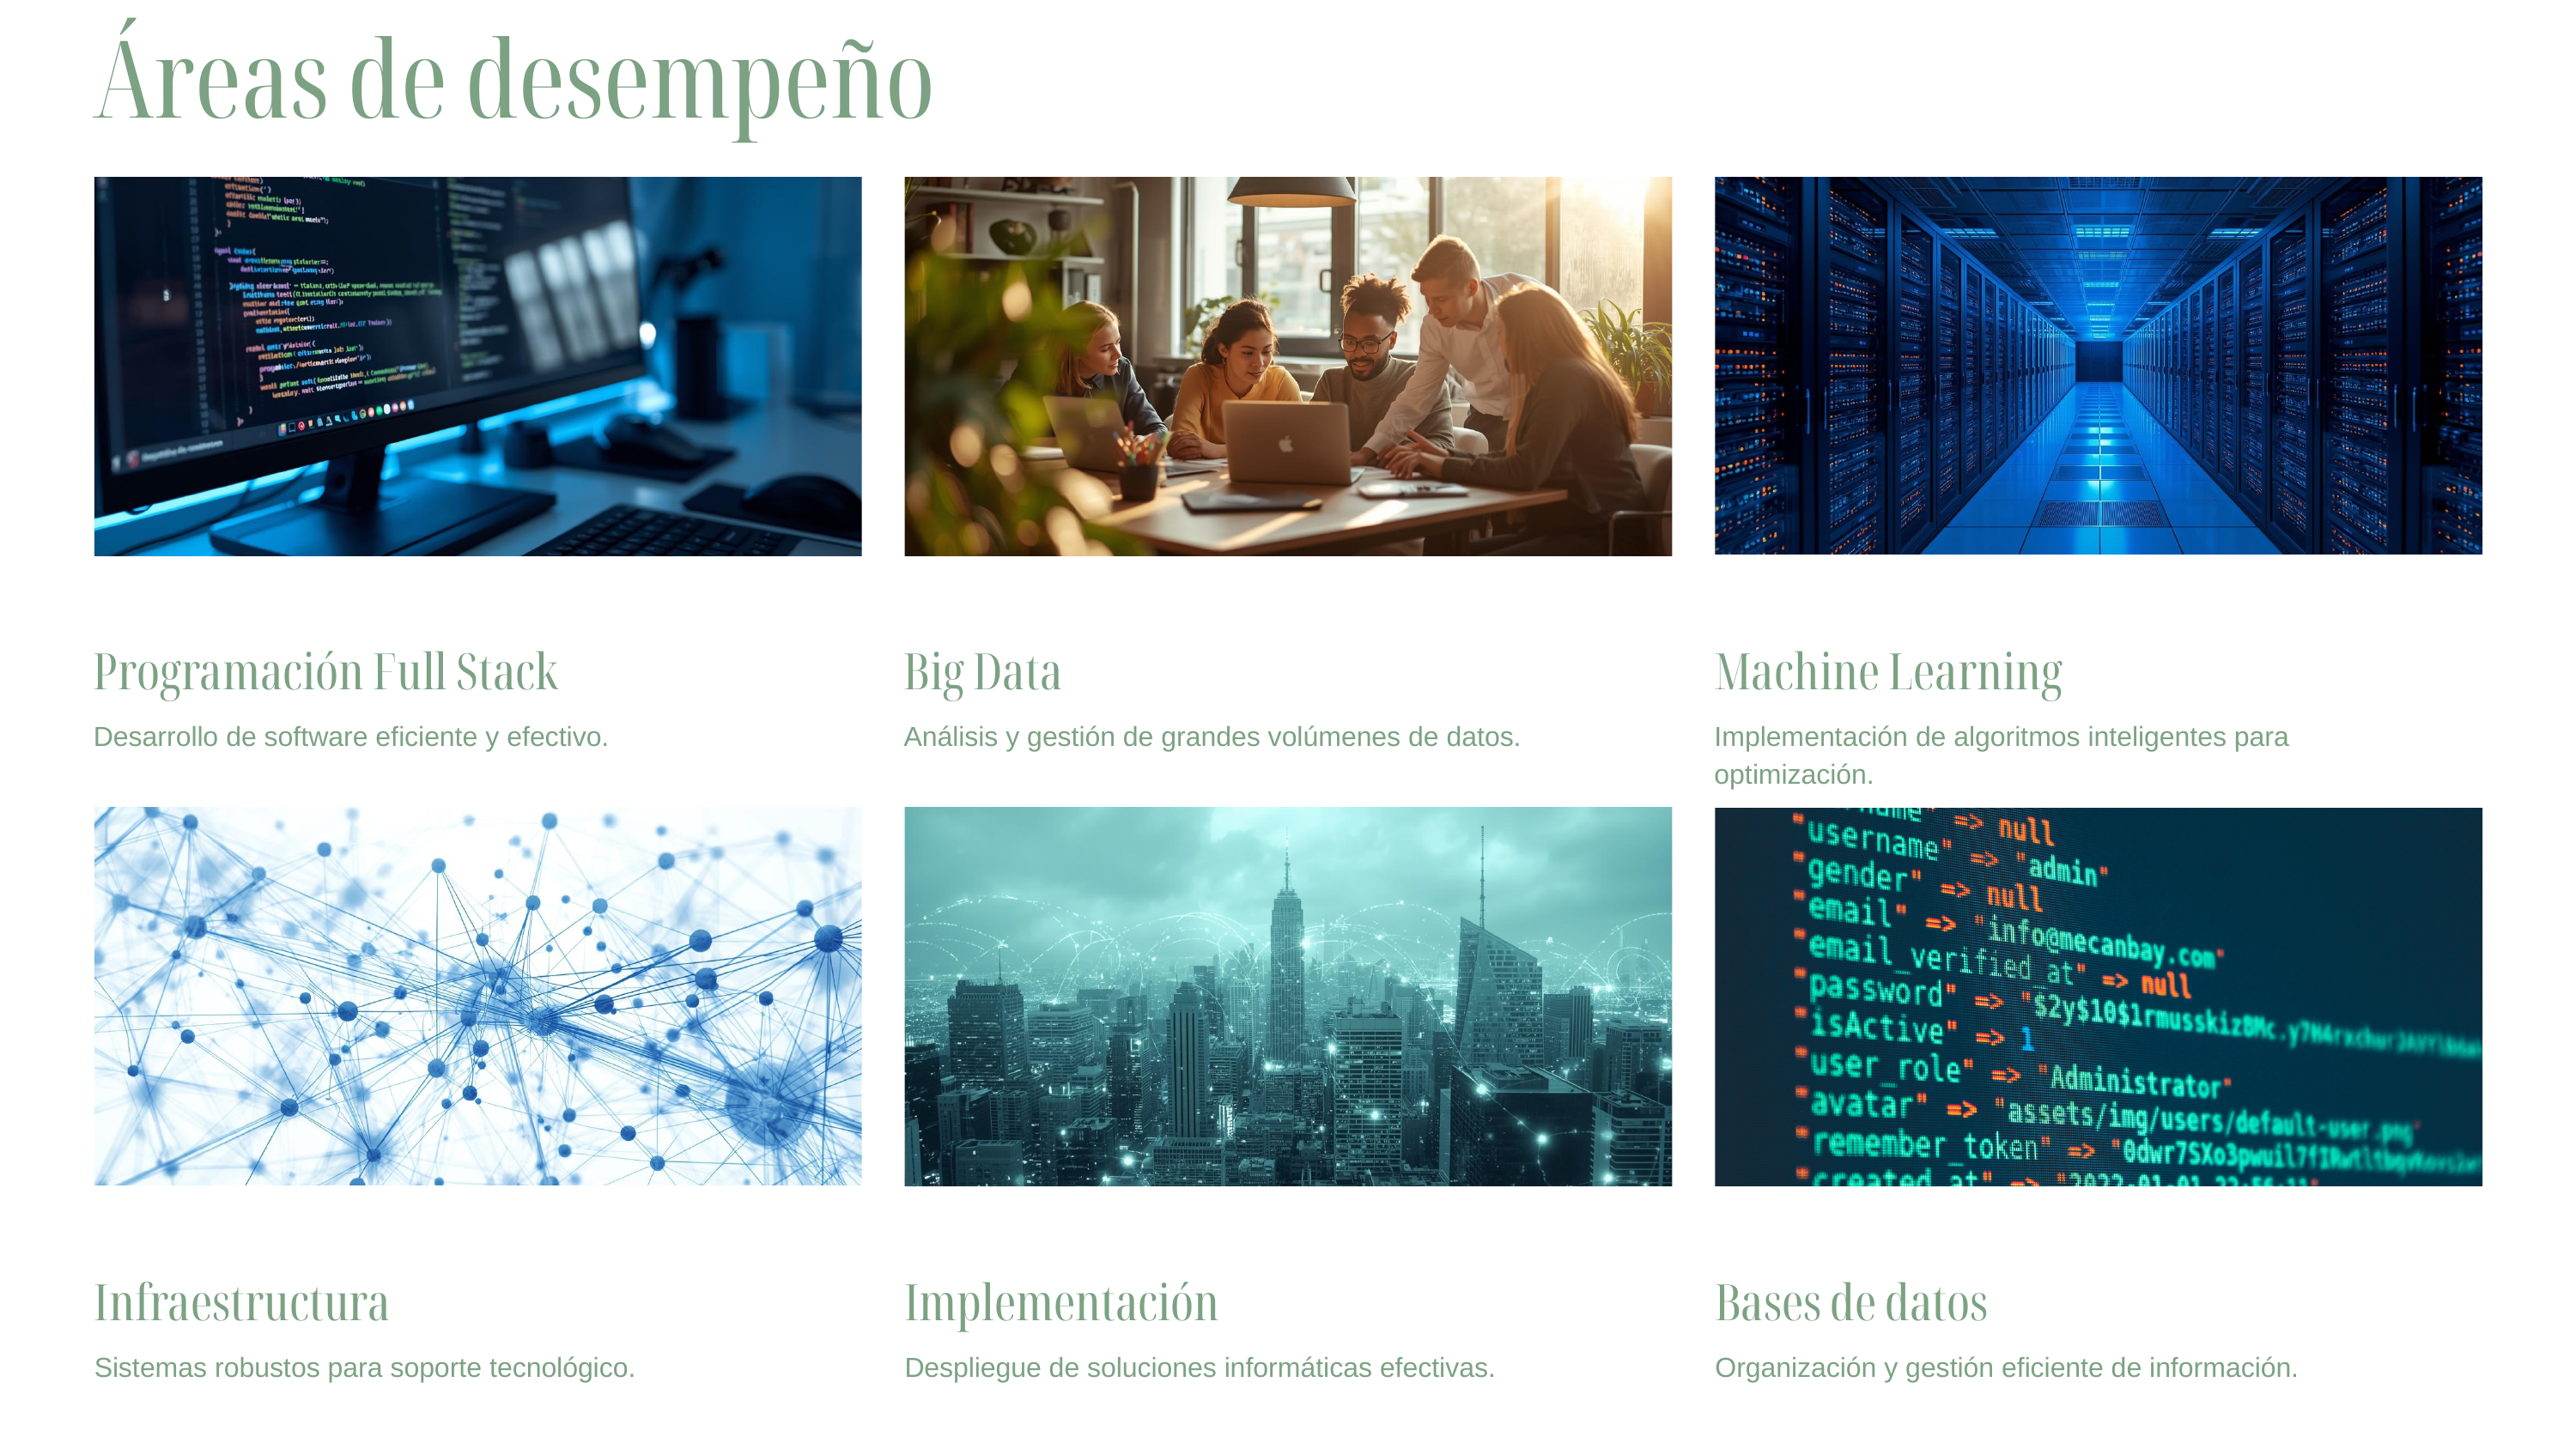

Áreas de desempeño

Programación Full Stack
Desarrollo de software eficiente y efectivo.
Big Data
Análisis y gestión de grandes volúmenes de datos.
Machine Learning
Implementación de algoritmos inteligentes para optimización.

Infraestructura
Sistemas robustos para soporte tecnológico.
Implementación
Despliegue de soluciones informáticas efectivas.
Bases de datos
Organización y gestión eficiente de información.